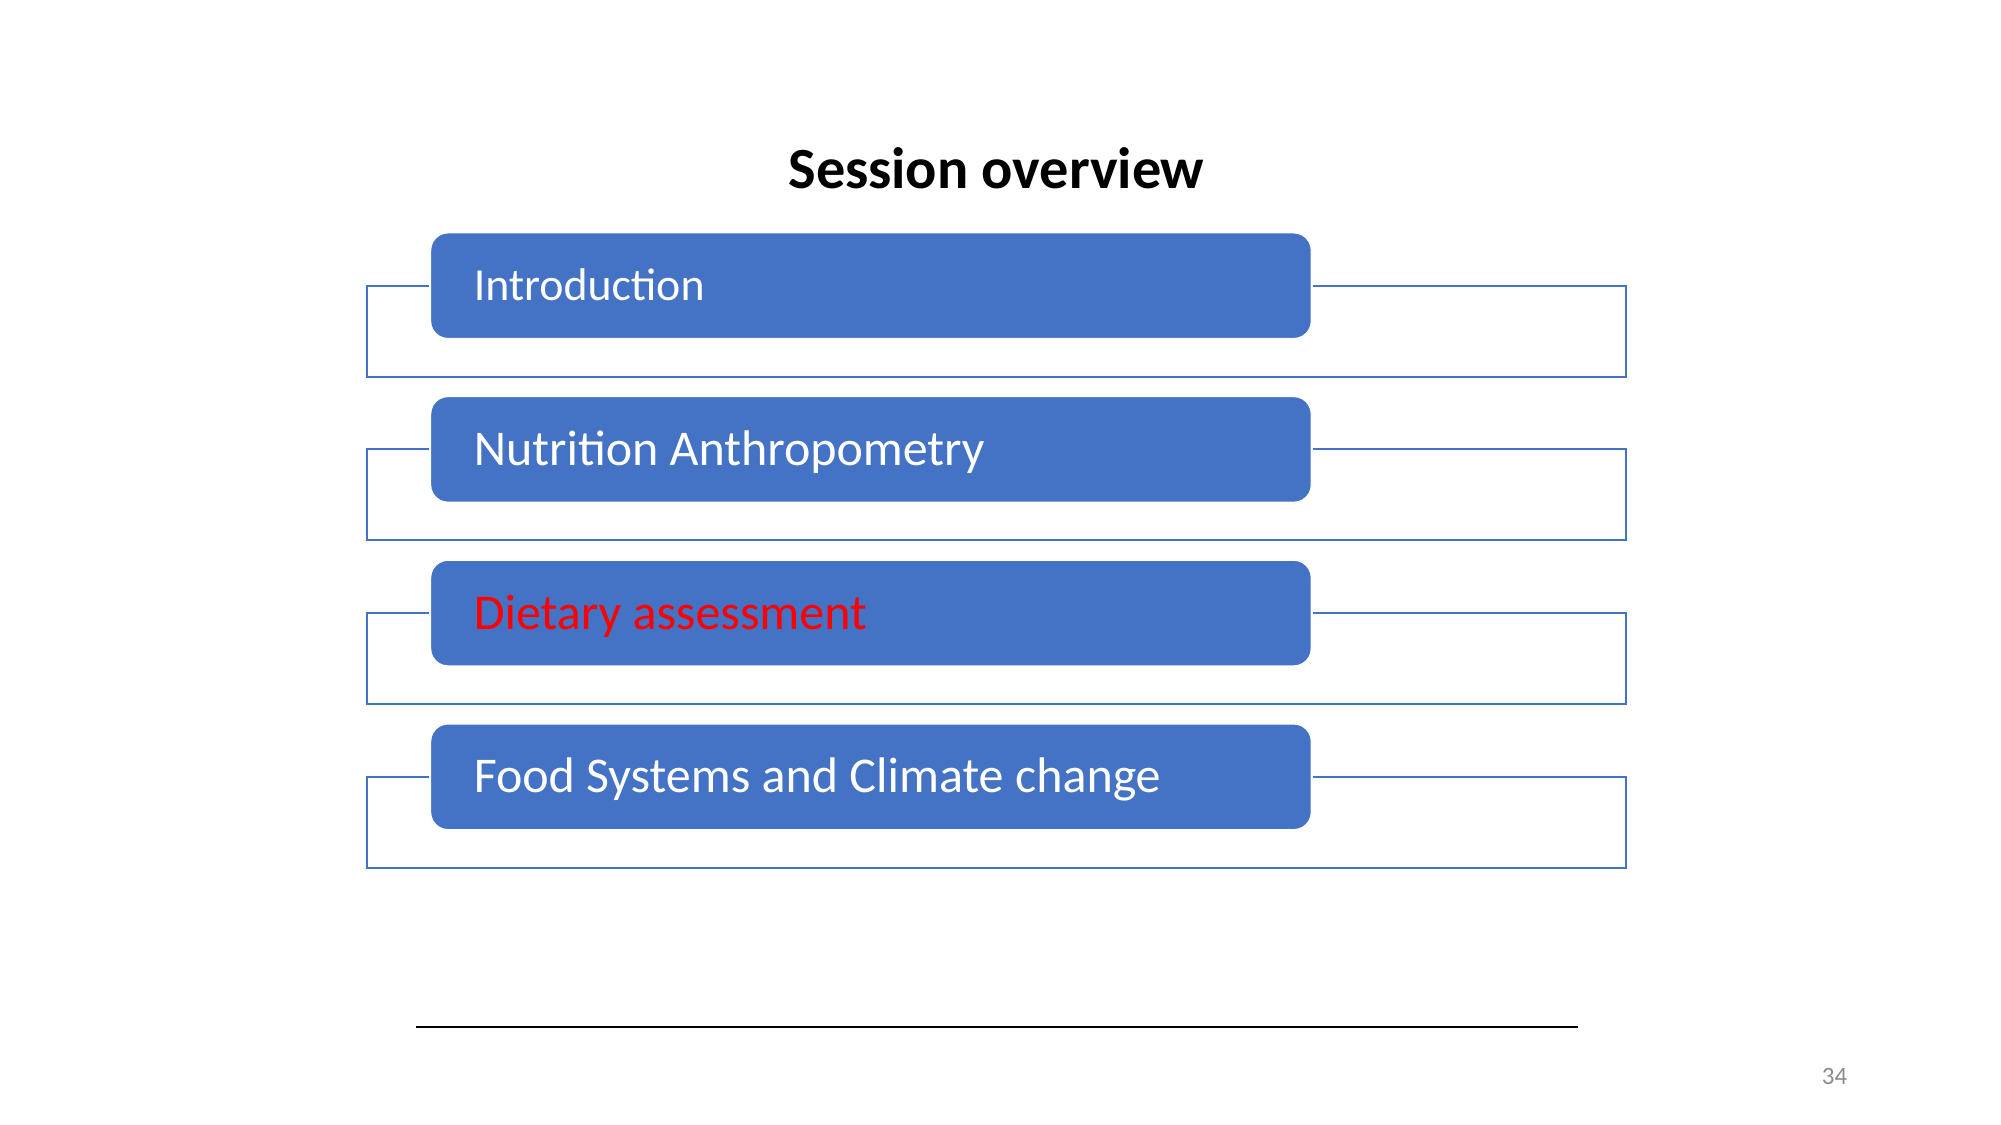

Session overview
Introduction
Nutrition Anthropometry
Dietary assessment
Food Systems and Climate change
34